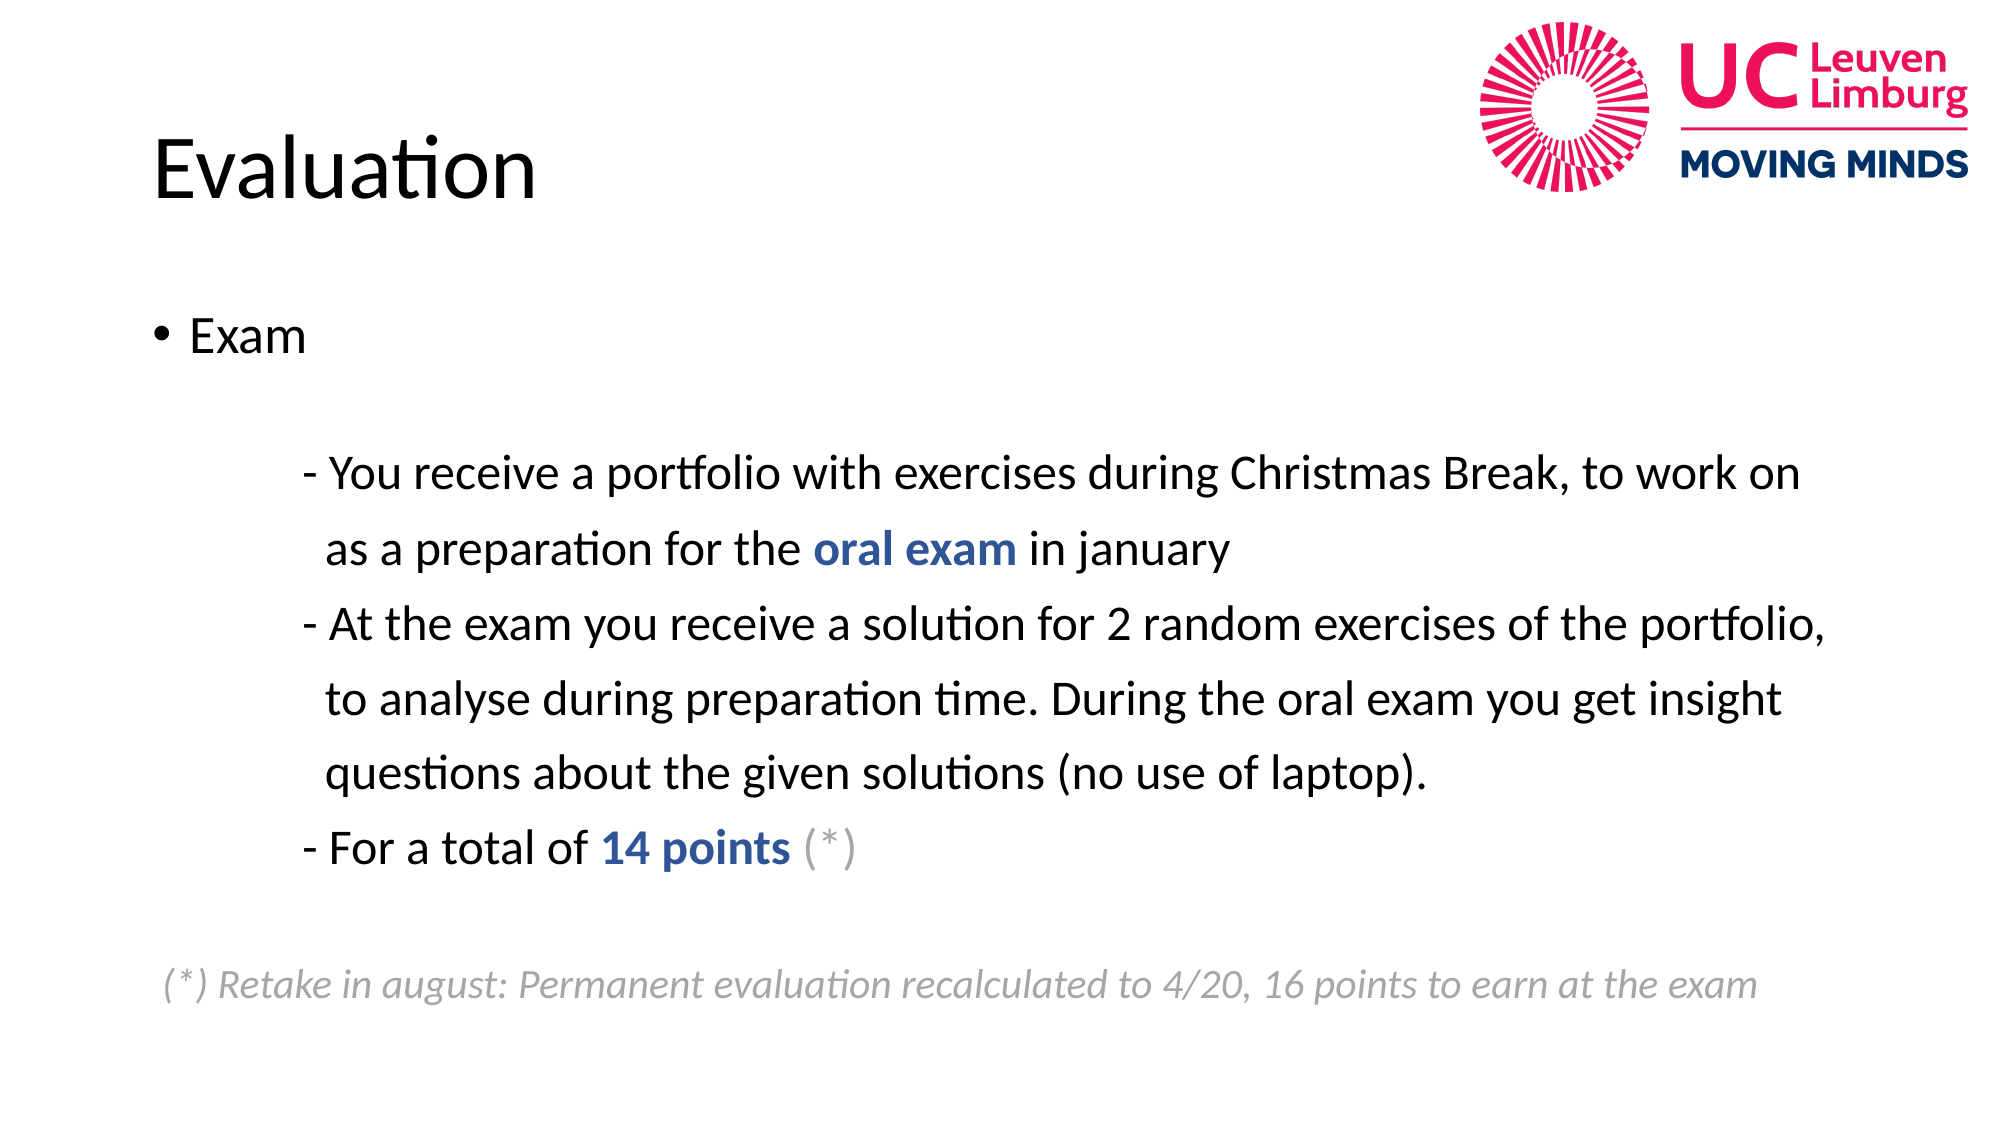

# Evaluation
Exam

	- You receive a portfolio with exercises during Christmas Break, to work on
	  as a preparation for the oral exam in january
	- At the exam you receive a solution for 2 random exercises of the portfolio,
	  to analyse during preparation time. During the oral exam you get insight
	  questions about the given solutions (no use of laptop).
	- For a total of 14 points (*)

 (*) Retake in august: Permanent evaluation recalculated to 4/20, 16 points to earn at the exam